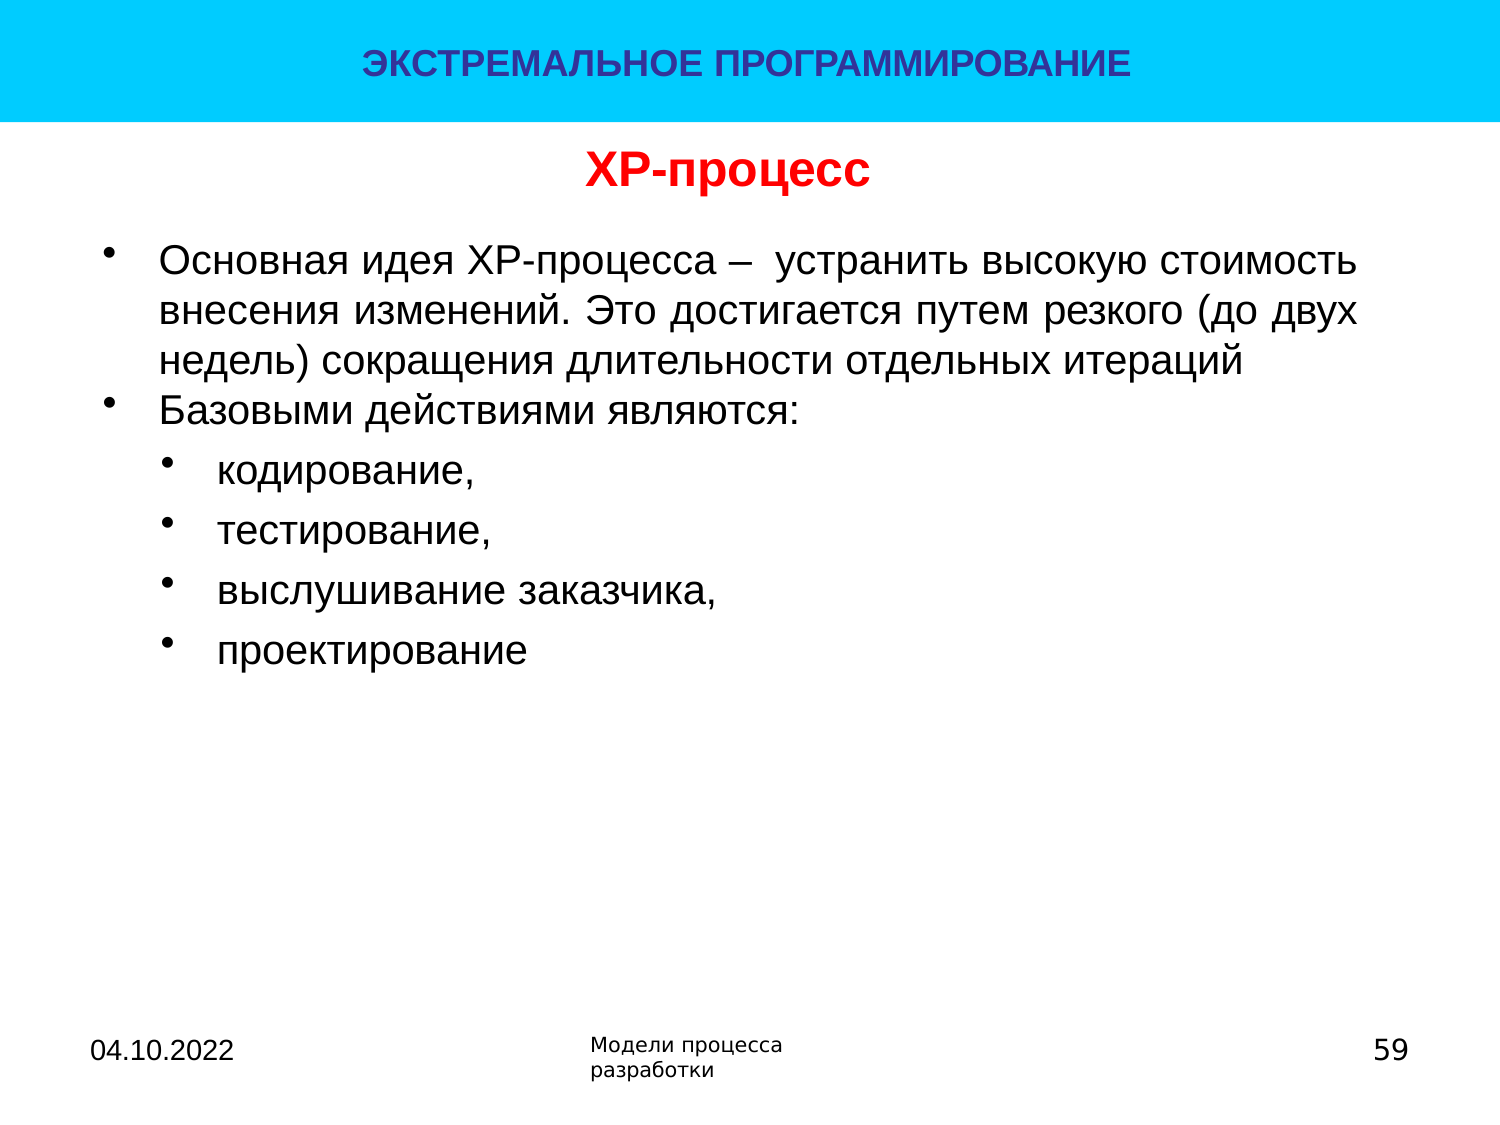

ЭКСТРЕМАЛЬНОЕ ПРОГРАММИРОВАНИЕ
# XP-процесс
Основная идея XP-процесса – устранить высокую стоимость внесения изменений. Это достигается путем резкого (до двух недель) сокращения длительности отдельных итераций
Базовыми действиями являются:
кодирование,
тестирование,
выслушивание заказчика,
проектирование
59
Модели процесса разработки
04.10.2022